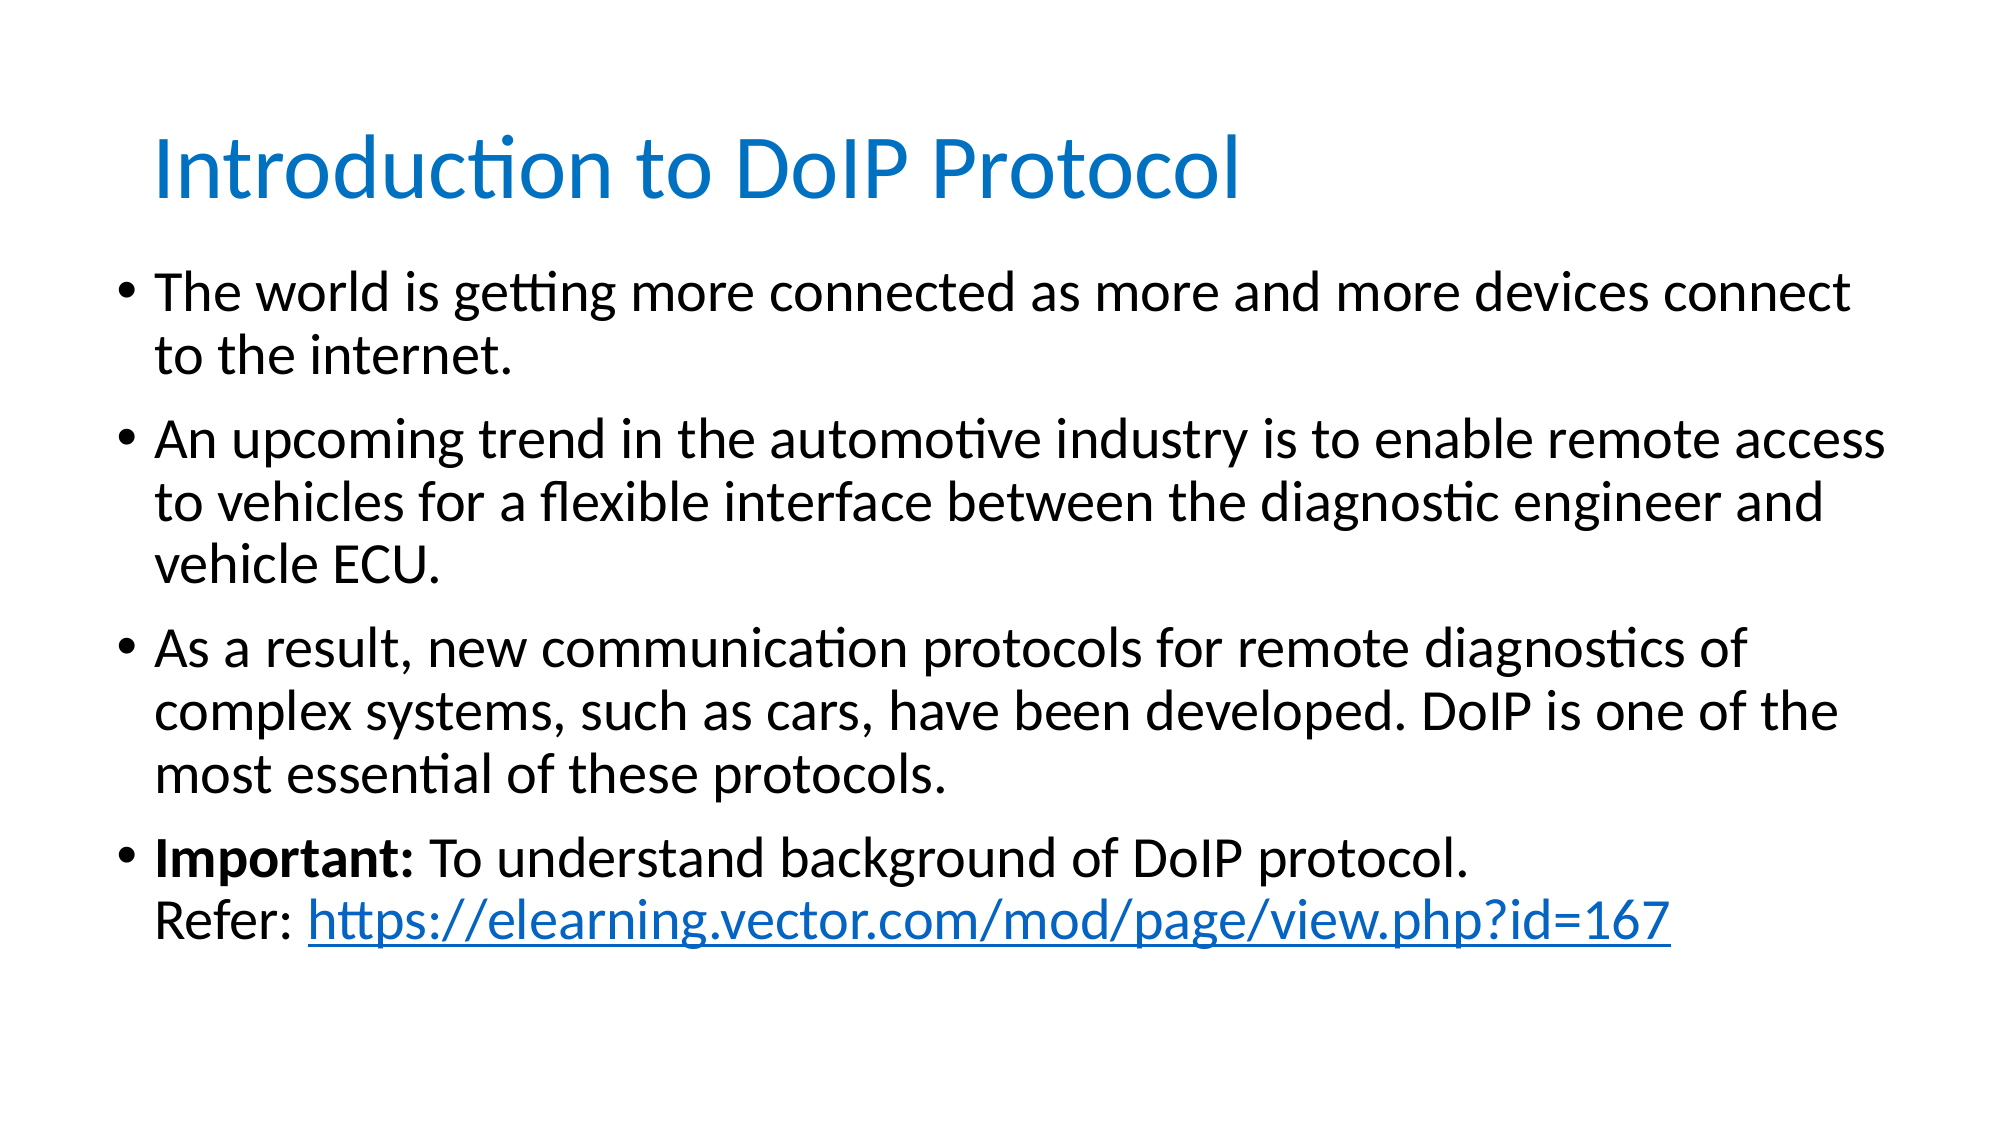

# Introduction to DoIP Protocol
The world is getting more connected as more and more devices connect to the internet.
An upcoming trend in the automotive industry is to enable remote access to vehicles for a flexible interface between the diagnostic engineer and vehicle ECU.
As a result, new communication protocols for remote diagnostics of complex systems, such as cars, have been developed. DoIP is one of the most essential of these protocols.
Important: To understand background of DoIP protocol.
Refer: https://elearning.vector.com/mod/page/view.php?id=167